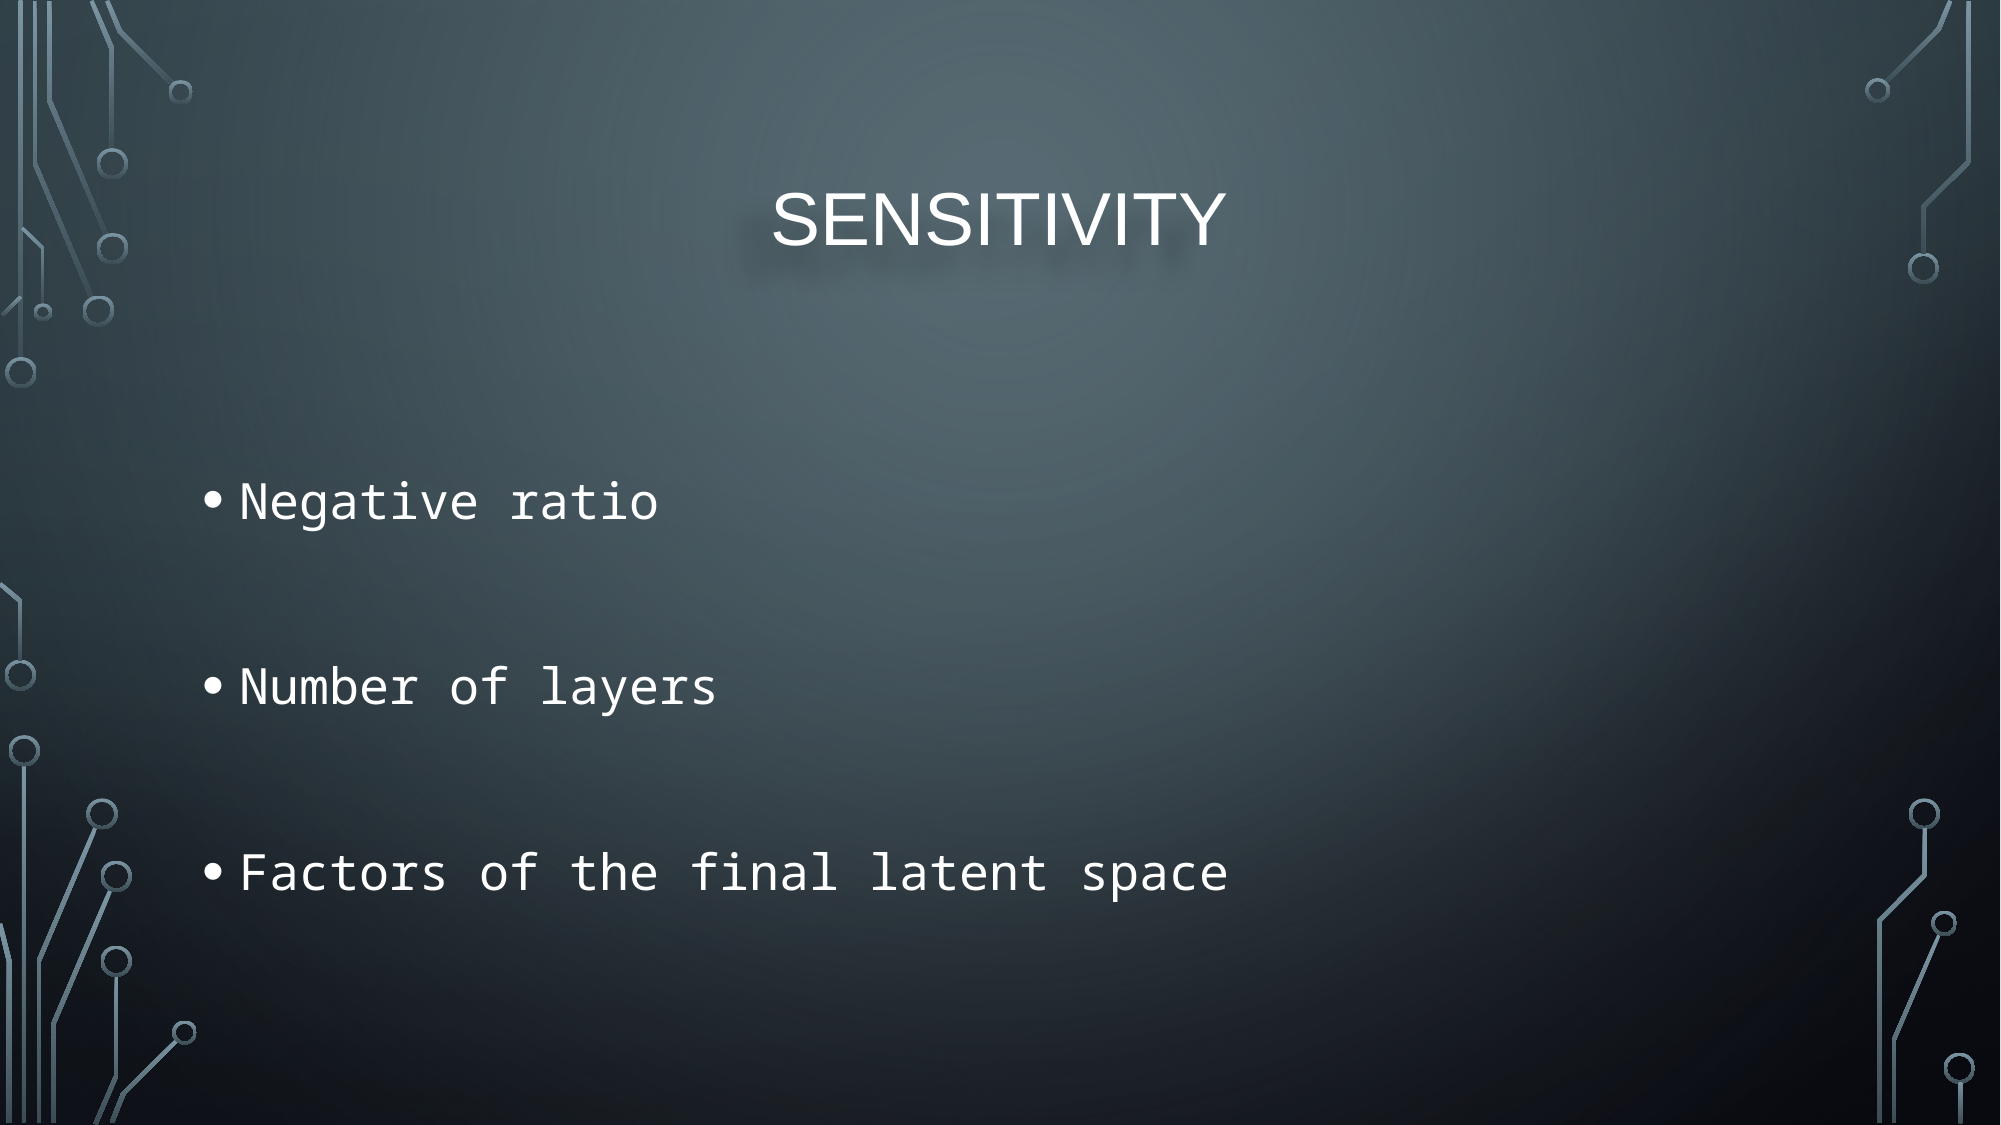

sensitivity

Negative ratio

Number of layers

Factors of the final latent space